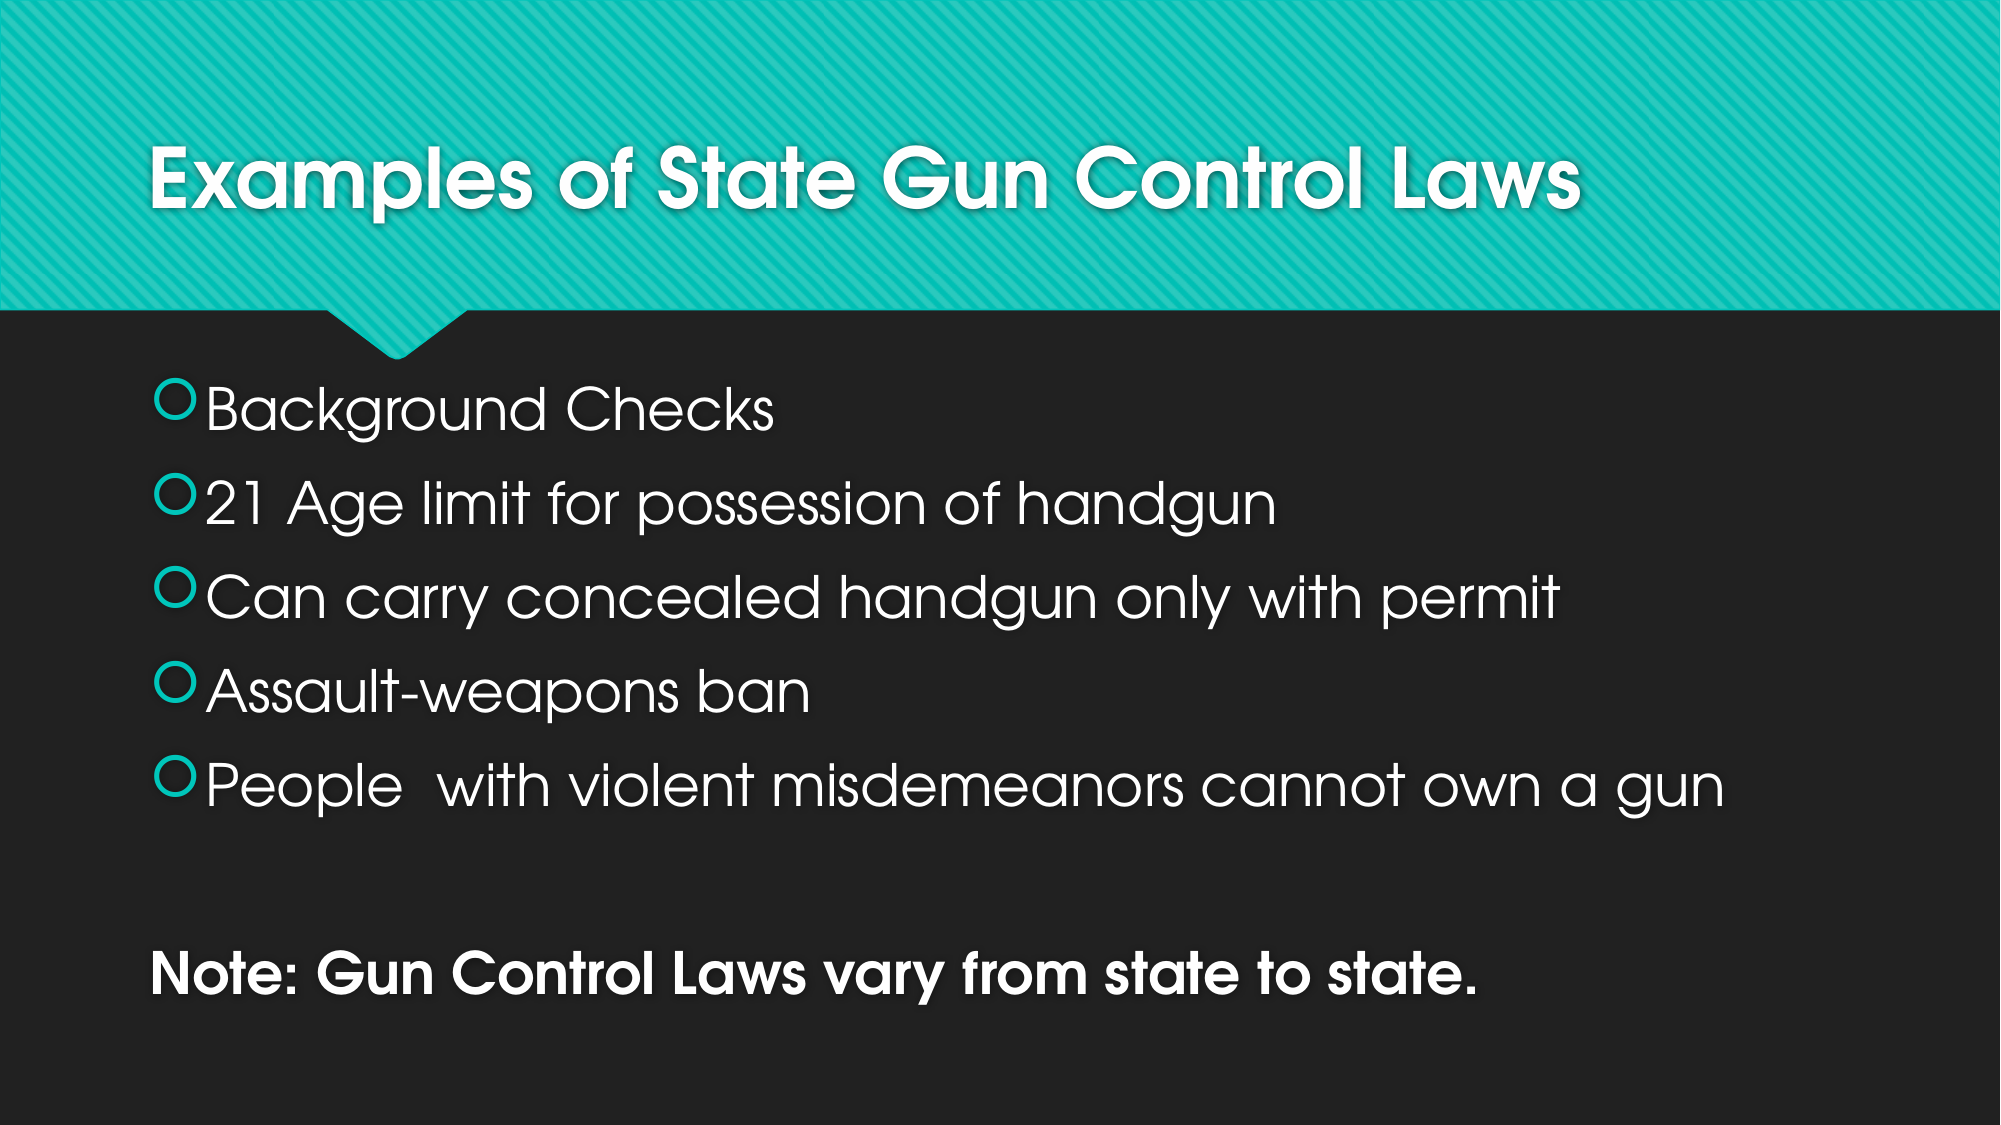

# Examples of State Gun Control Laws
Background Checks
21 Age limit for possession of handgun
Can carry concealed handgun only with permit
Assault-weapons ban
People  with violent misdemeanors cannot own a gun

Note: Gun Control Laws vary from state to state.